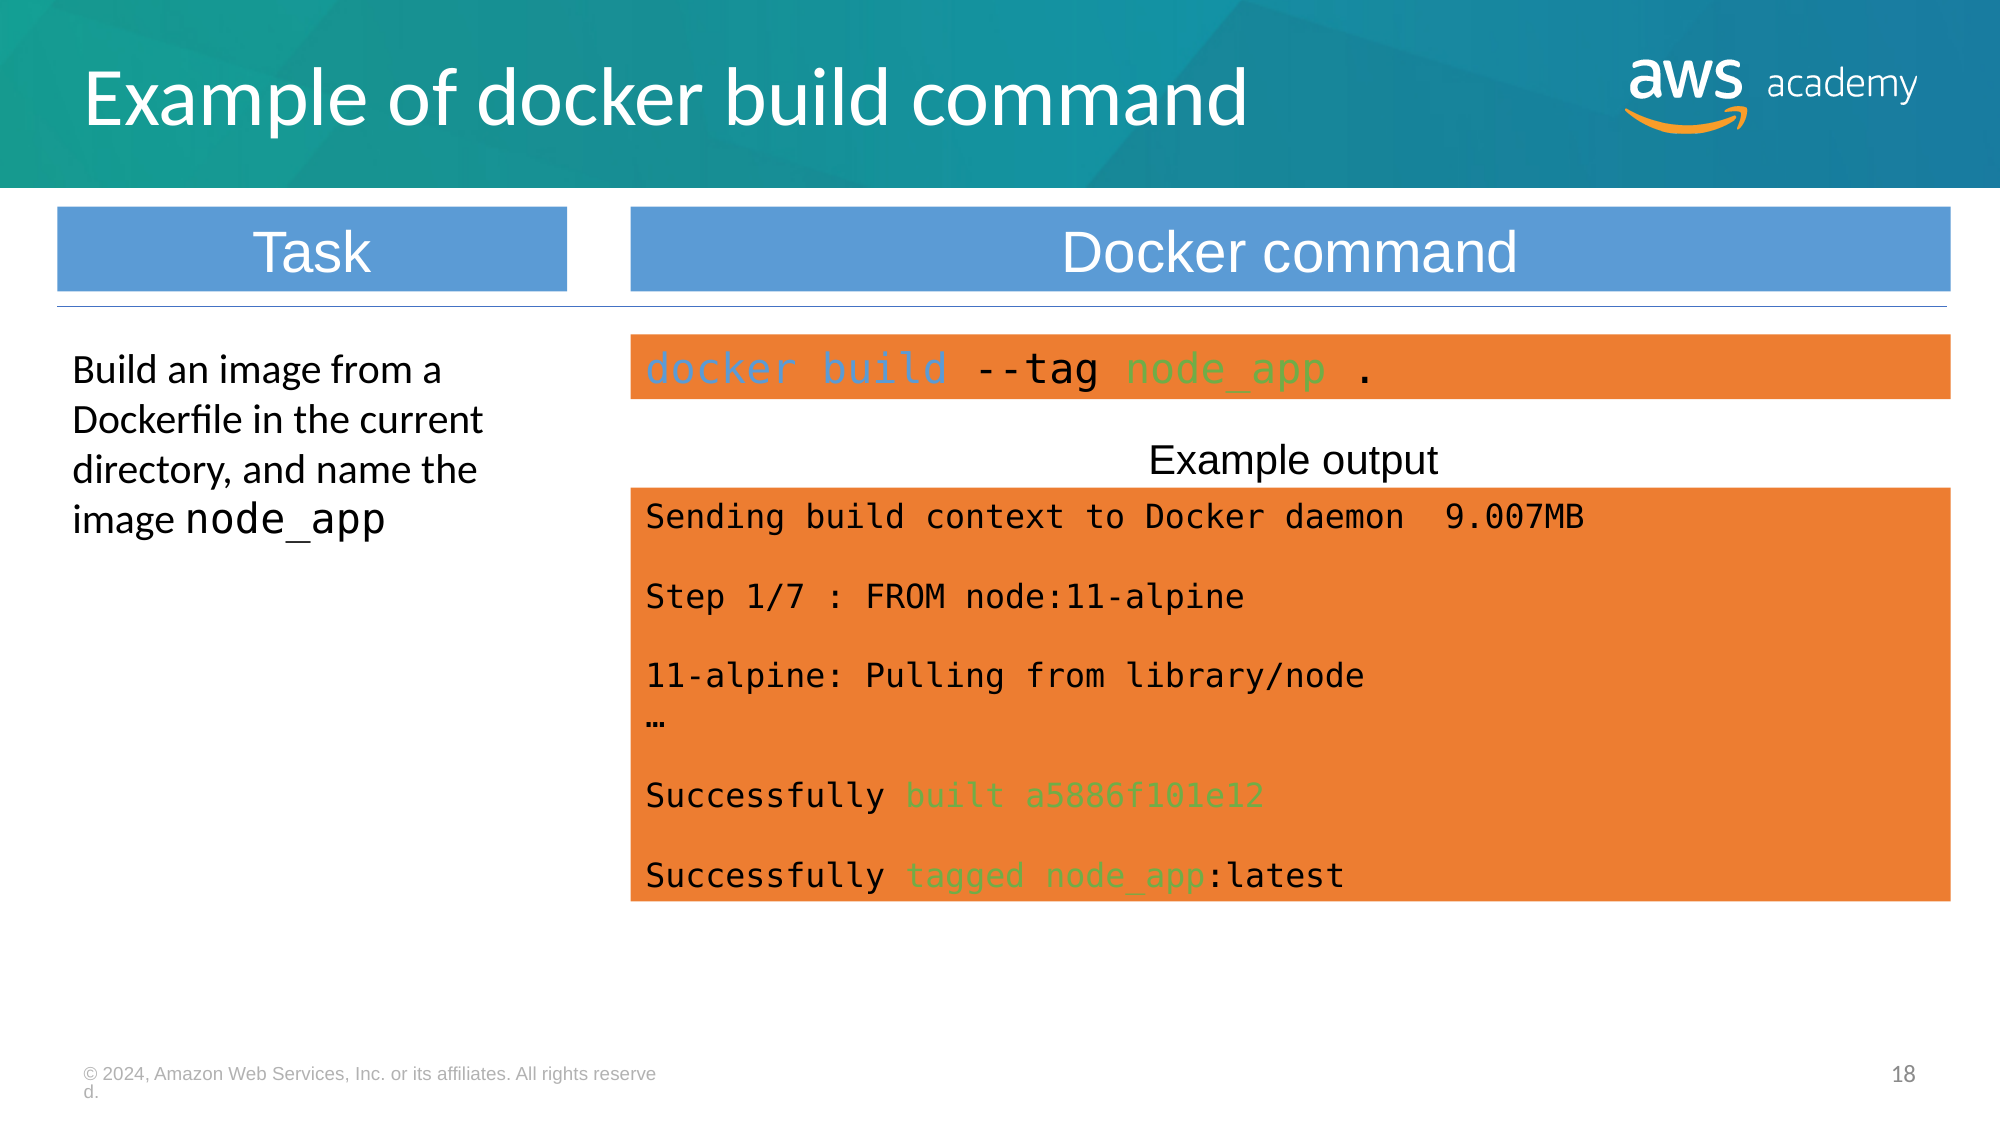

# Example of docker build command
Task
Docker command
Build an image from a Dockerfile in the current directory, and name the image node_app
docker build --tag node_app .
Example output
Sending build context to Docker daemon  9.007MB

Step 1/7 : FROM node:11-alpine

11-alpine: Pulling from library/node
…

Successfully built a5886f101e12

Successfully tagged node_app:latest
© 2024, Amazon Web Services, Inc. or its affiliates. All rights reserved.
18